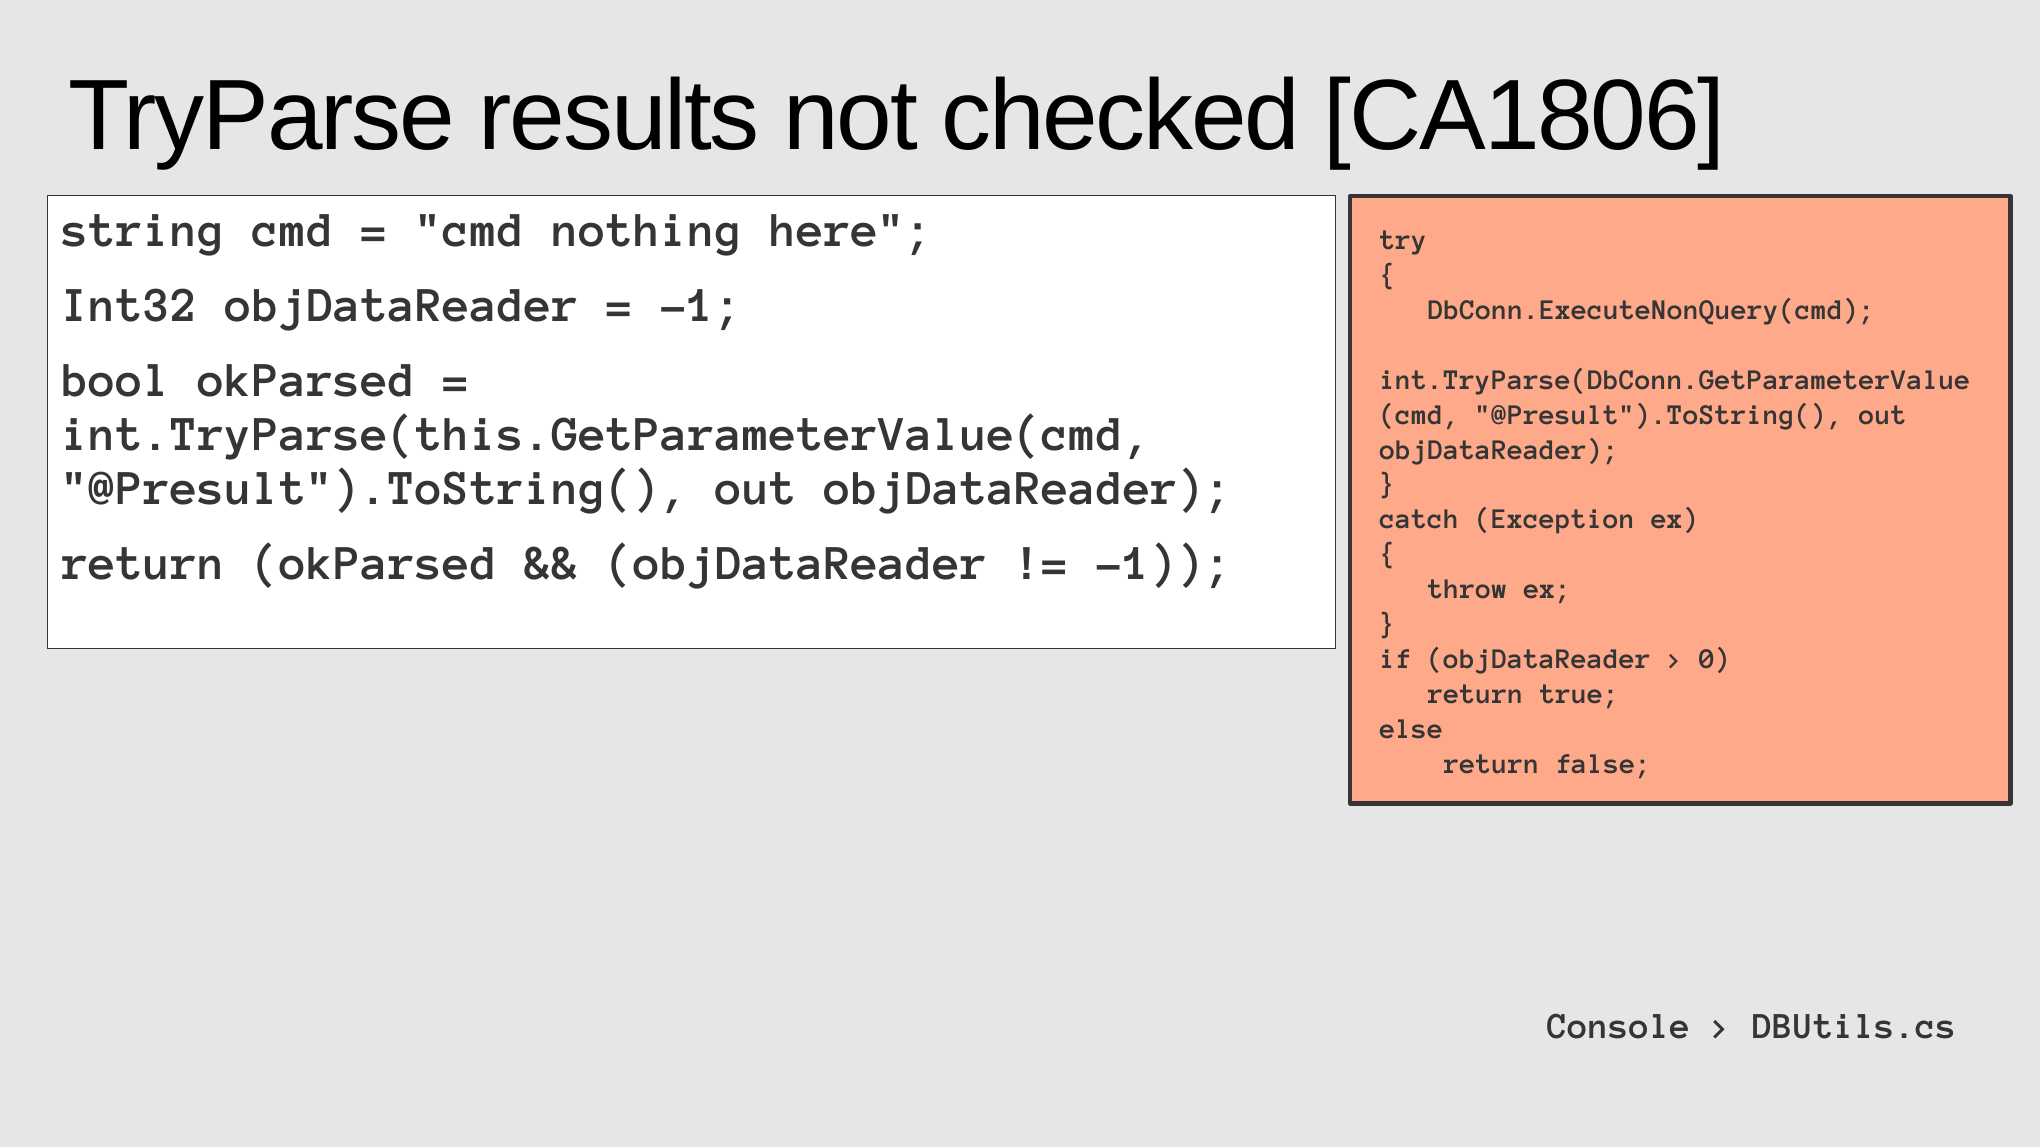

# TryParse results not checked [CA1806]
string cmd = "cmd nothing here";
Int32 objDataReader = -1;
bool okParsed = int.TryParse(this.GetParameterValue(cmd, "@Presult").ToString(), out objDataReader);
return (okParsed && (objDataReader != -1));
try
{
   DbConn.ExecuteNonQuery(cmd);
     int.TryParse(DbConn.GetParameterValue(cmd, "@Presult").ToString(), out objDataReader);
}
catch (Exception ex)
{
   throw ex;
}
if (objDataReader > 0)
   return true;
else
    return false;
Console > DBUtils.cs